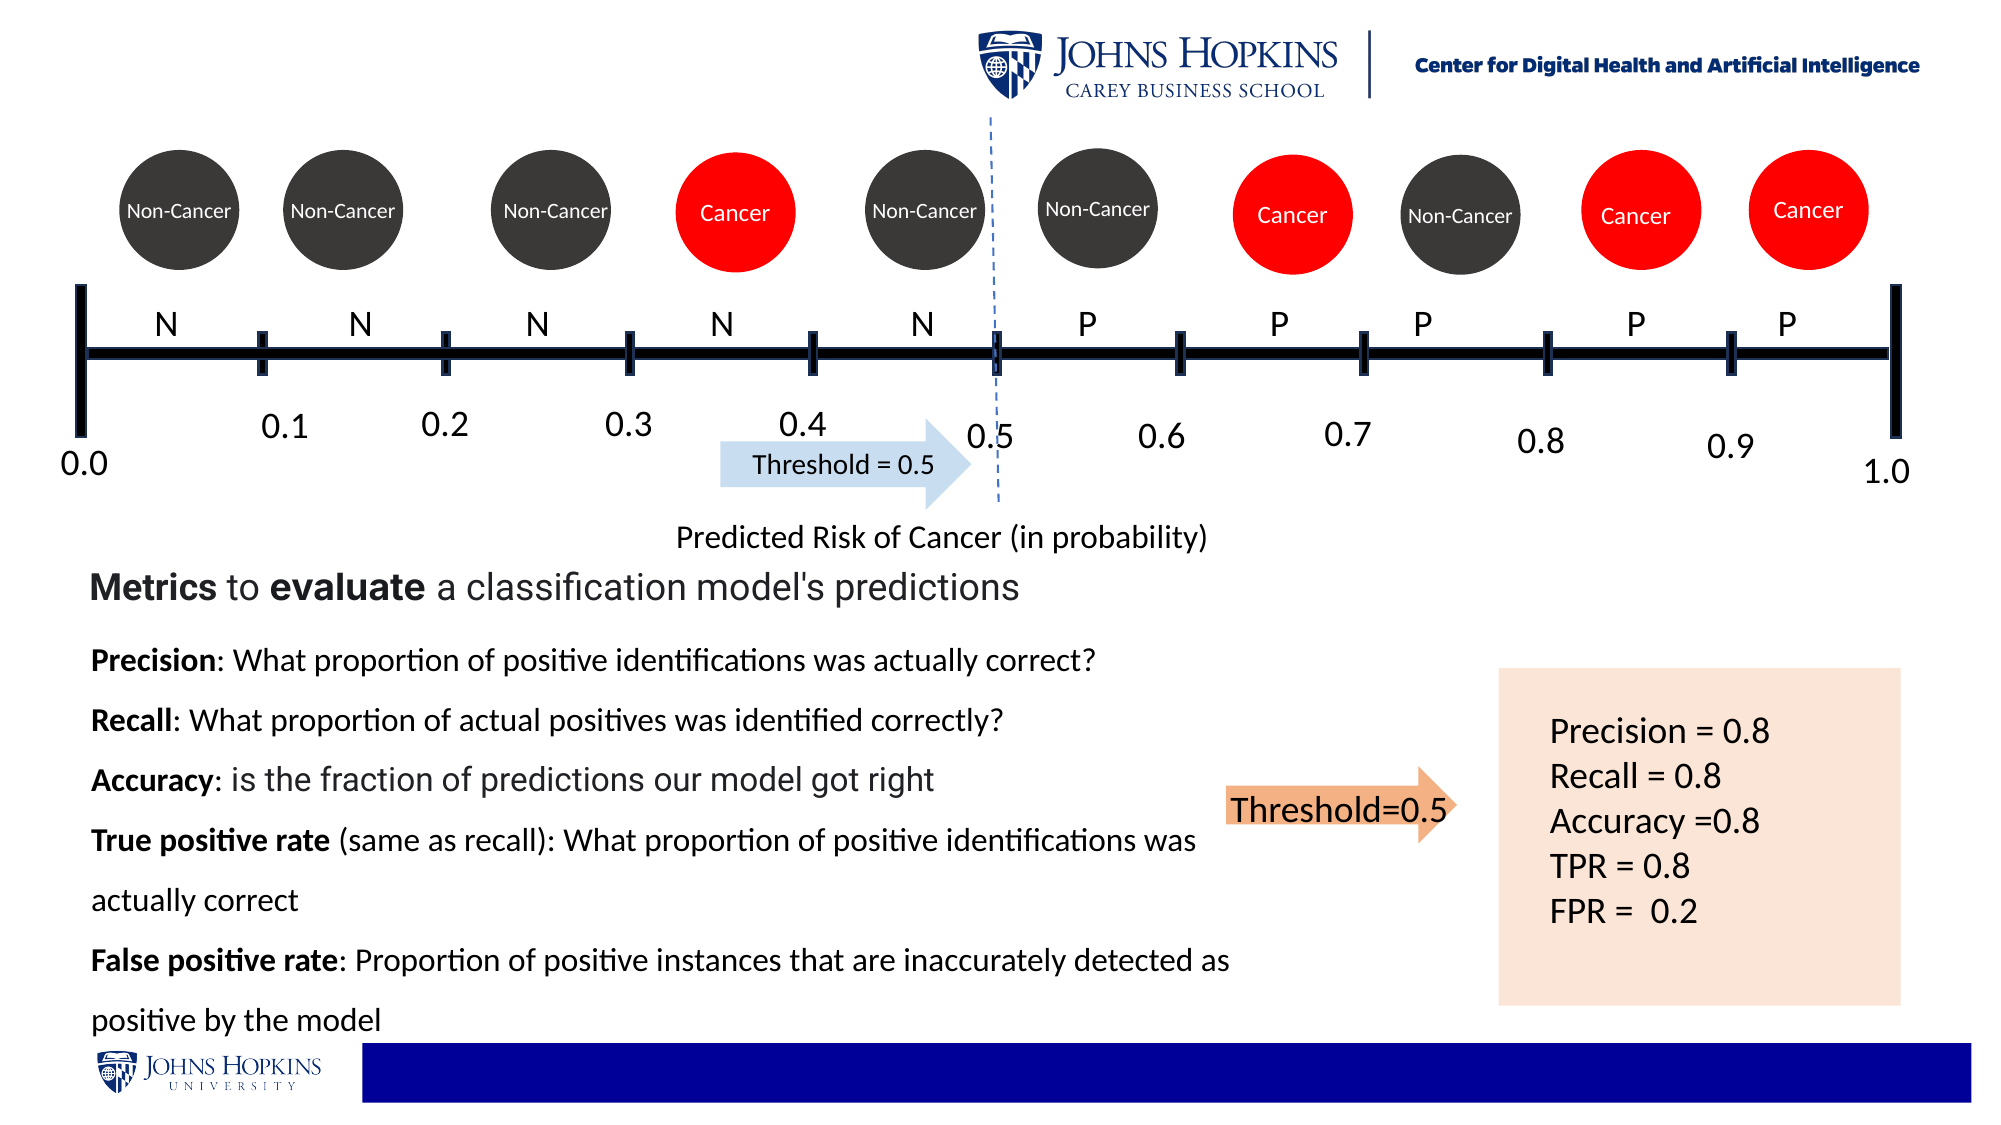

Non-Cancer

Non-Cancer

Non-Cancer

Non-Cancer

Cancer

Cancer

Cancer

Cancer

Non-Cancer
Non-Cancer
N
N
N
N
N
P
P
P
P
P

0.2
0.3
0.4
0.1
0.7
0.5
0.6
0.8
0.9

0.0
Threshold = 0.5
1.0
Predicted Risk of Cancer (in probability)
Metrics to evaluate a classification model's predictions
Precision: What proportion of positive identifications was actually correct?
Recall: What proportion of actual positives was identified correctly?
Accuracy: is the fraction of predictions our model got right
True positive rate (same as recall): What proportion of positive identifications was actually correct
False positive rate: Proportion of positive instances that are inaccurately detected as positive by the model

Precision = 0.8
Recall = 0.8
Accuracy =0.8
TPR = 0.8
FPR =  0.2

Threshold=0.5